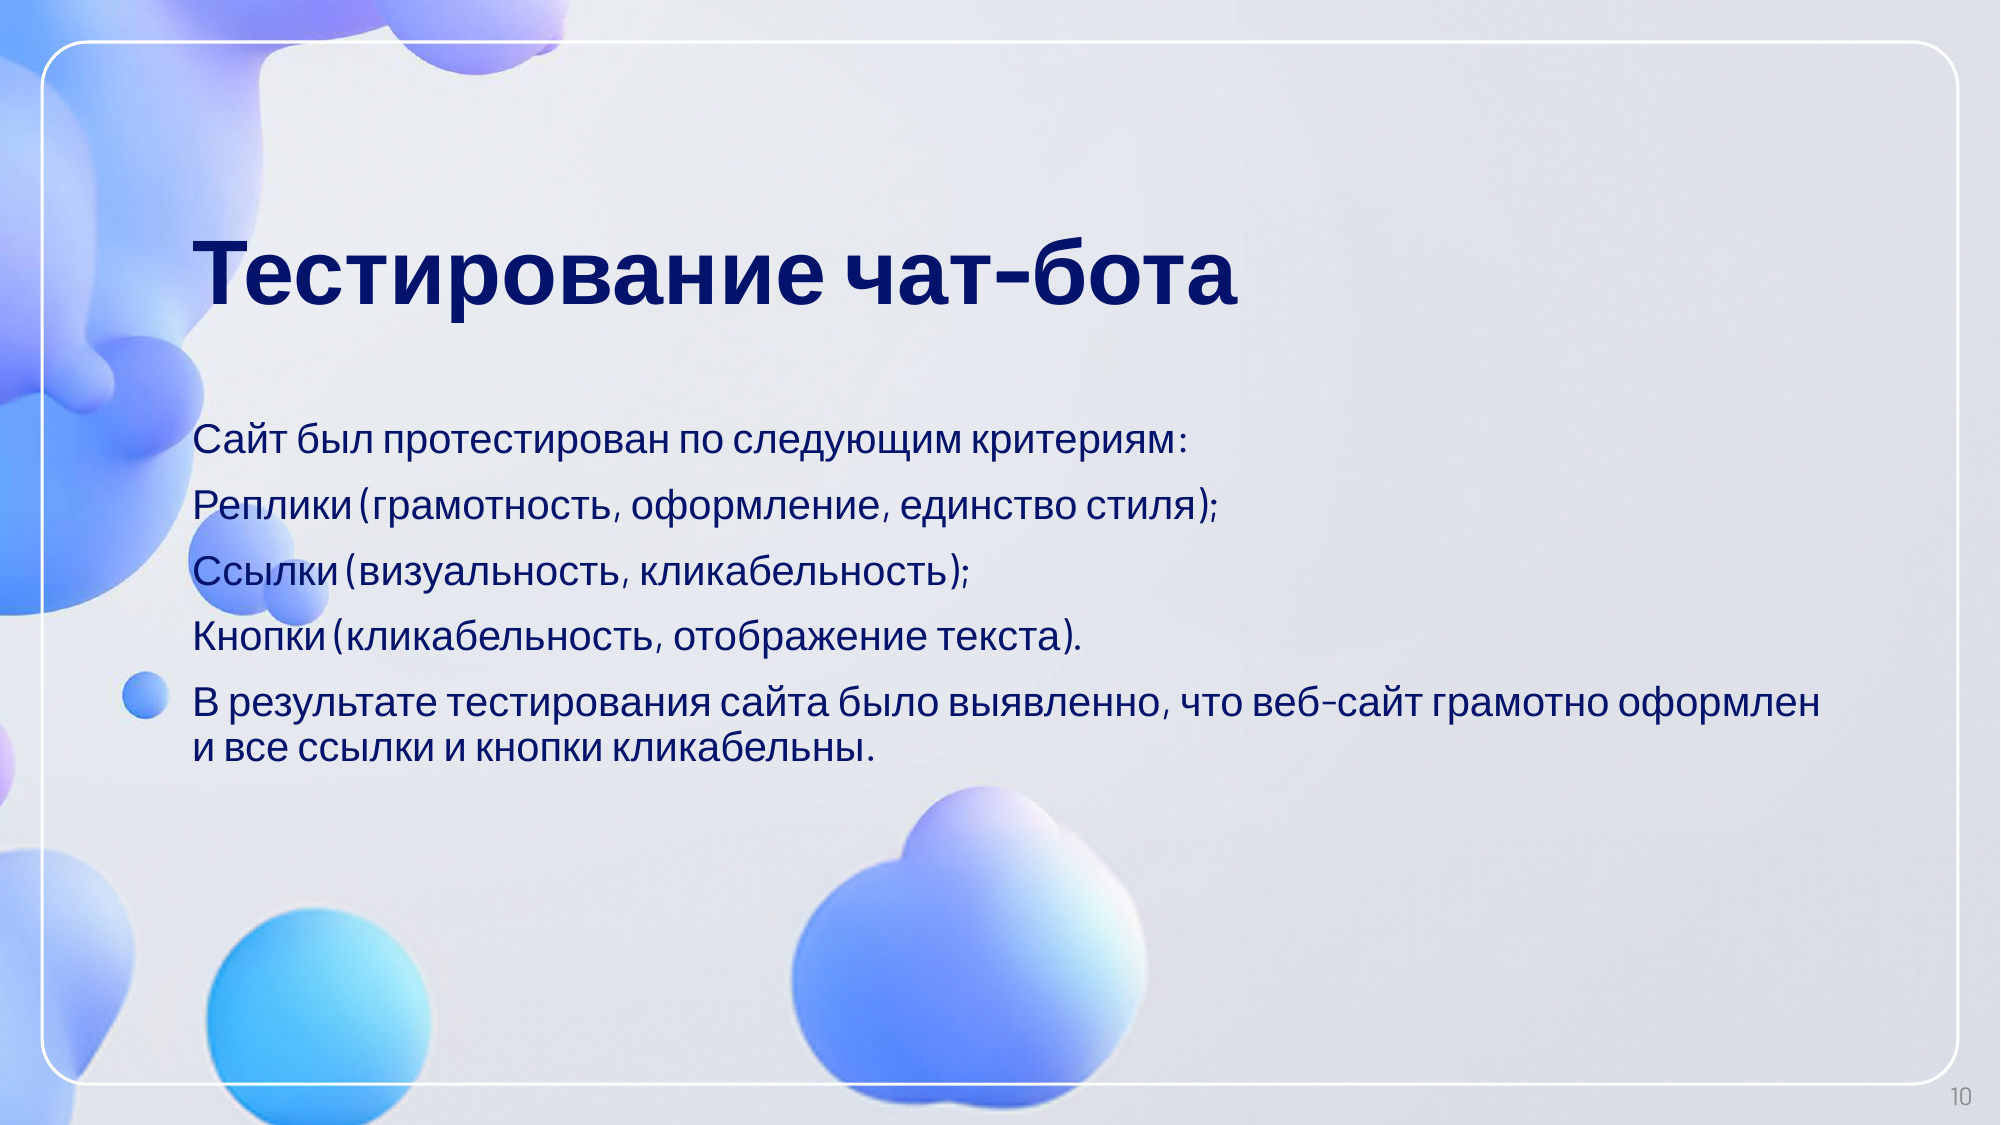

# Тестирование чат-бота
Сайт был протестирован по следующим критериям:
Реплики (грамотность, оформление, единство стиля);
Ссылки (визуальность, кликабельность);
Кнопки (кликабельность, отображение текста).
В результате тестирования сайта было выявленно, что веб-сайт грамотно оформлен и все ссылки и кнопки кликабельны.

10